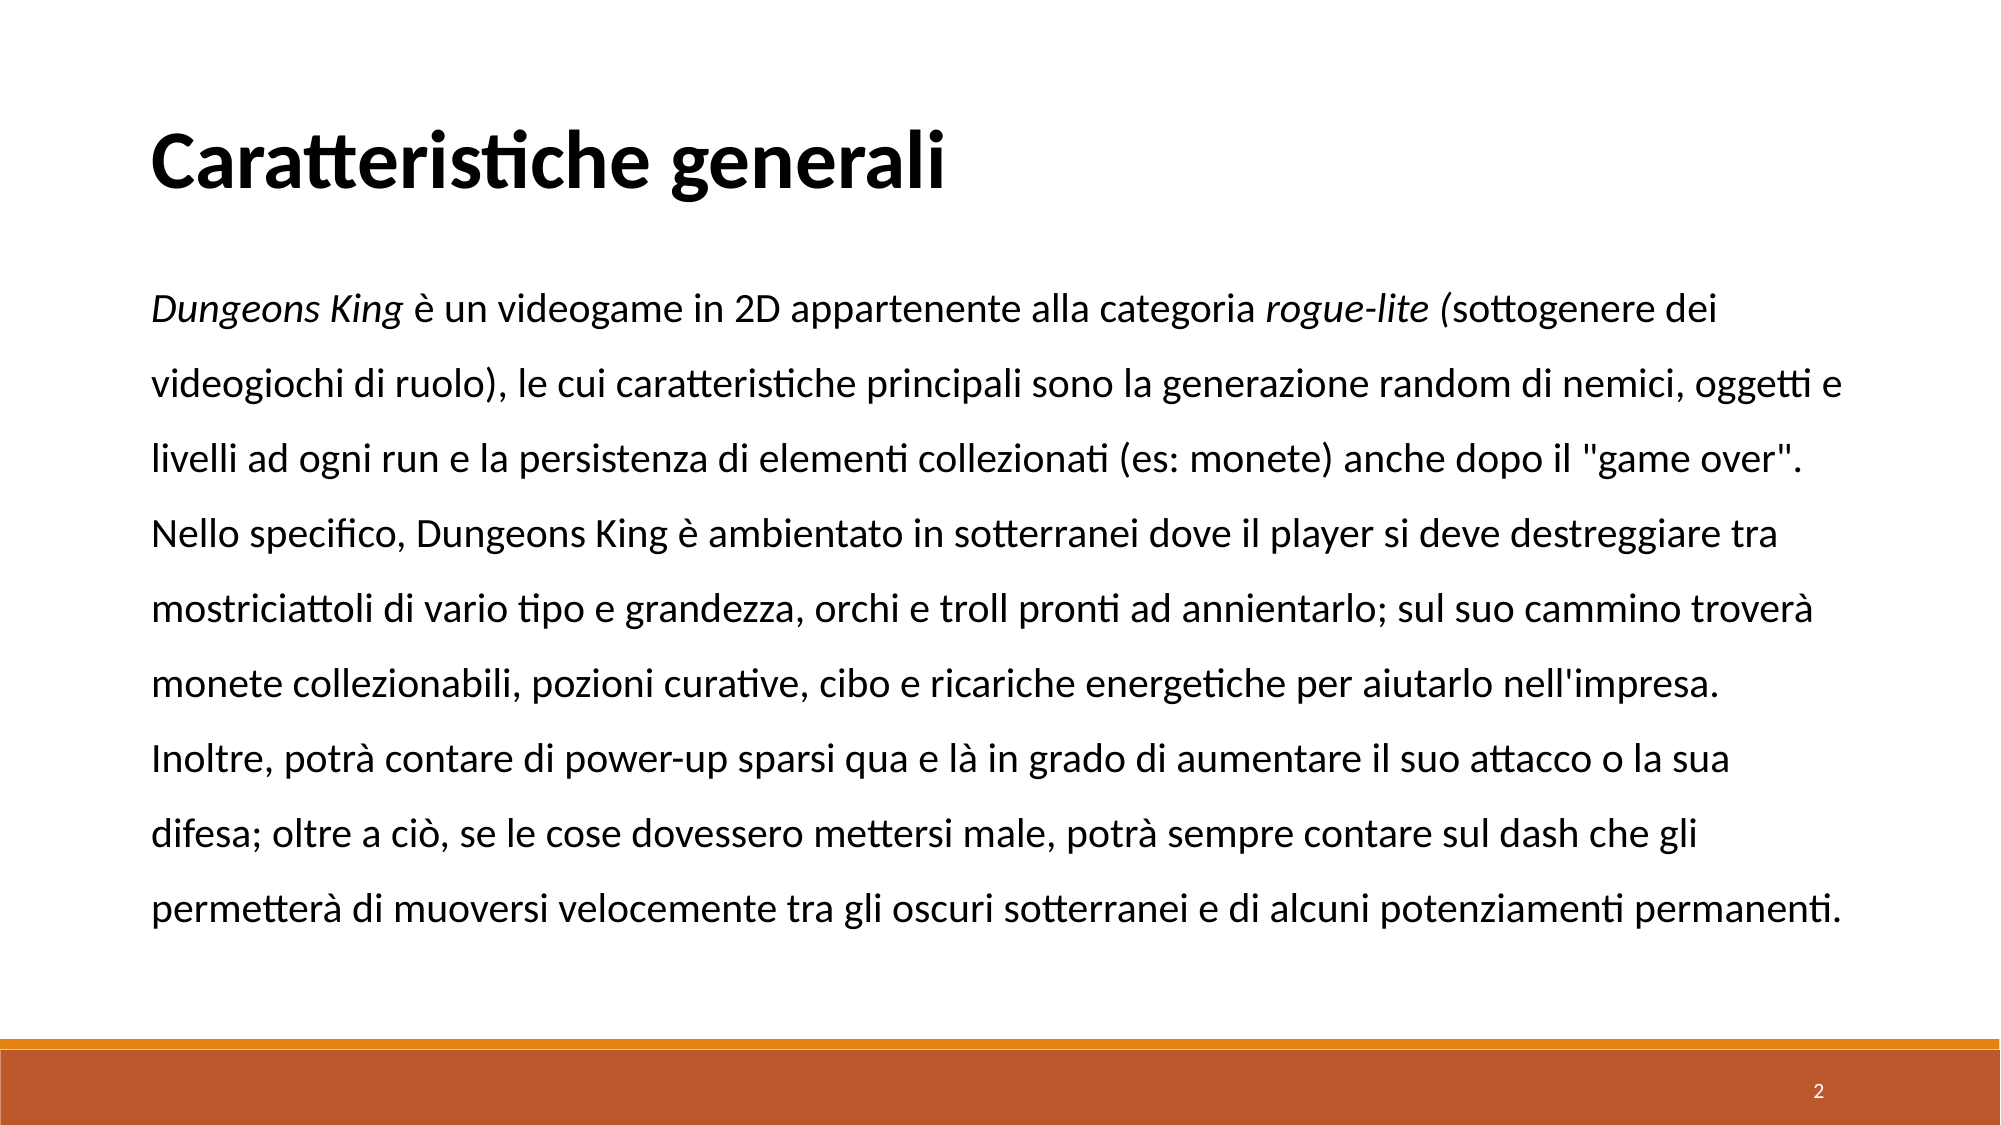

Caratteristiche generali

Dungeons King è un videogame in 2D appartenente alla categoria rogue-lite (sottogenere dei videogiochi di ruolo), le cui caratteristiche principali sono la generazione random di nemici, oggetti e livelli ad ogni run e la persistenza di elementi collezionati (es: monete) anche dopo il "game over".
Nello specifico, Dungeons King è ambientato in sotterranei dove il player si deve destreggiare tra mostriciattoli di vario tipo e grandezza, orchi e troll pronti ad annientarlo; sul suo cammino troverà monete collezionabili, pozioni curative, cibo e ricariche energetiche per aiutarlo nell'impresa.
Inoltre, potrà contare di power-up sparsi qua e là in grado di aumentare il suo attacco o la sua difesa; oltre a ciò, se le cose dovessero mettersi male, potrà sempre contare sul dash che gli permetterà di muoversi velocemente tra gli oscuri sotterranei e di alcuni potenziamenti permanenti.
2